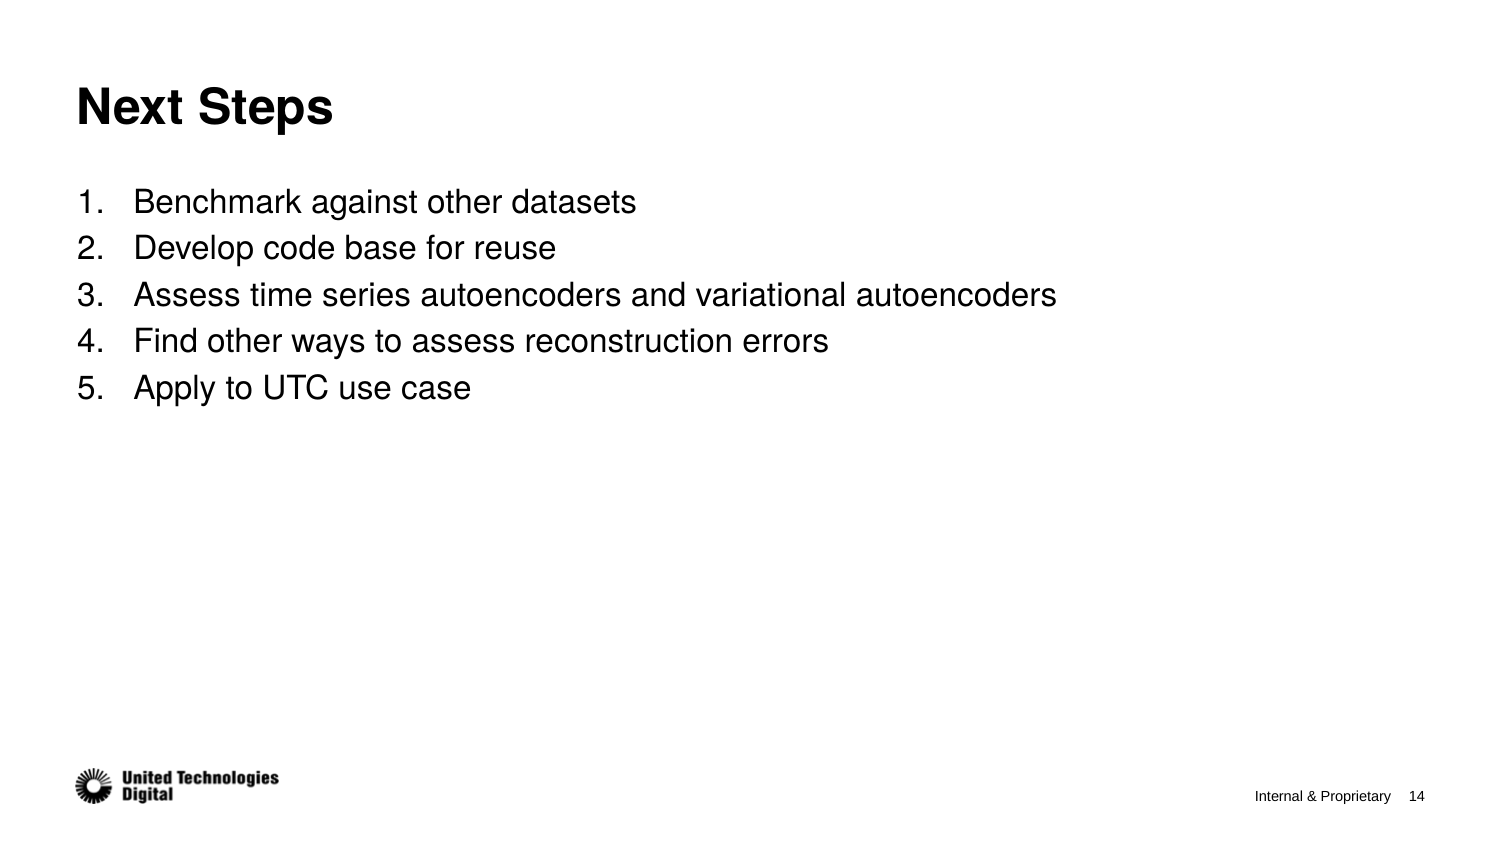

# Next Steps
Benchmark against other datasets
Develop code base for reuse
Assess time series autoencoders and variational autoencoders
Find other ways to assess reconstruction errors
Apply to UTC use case